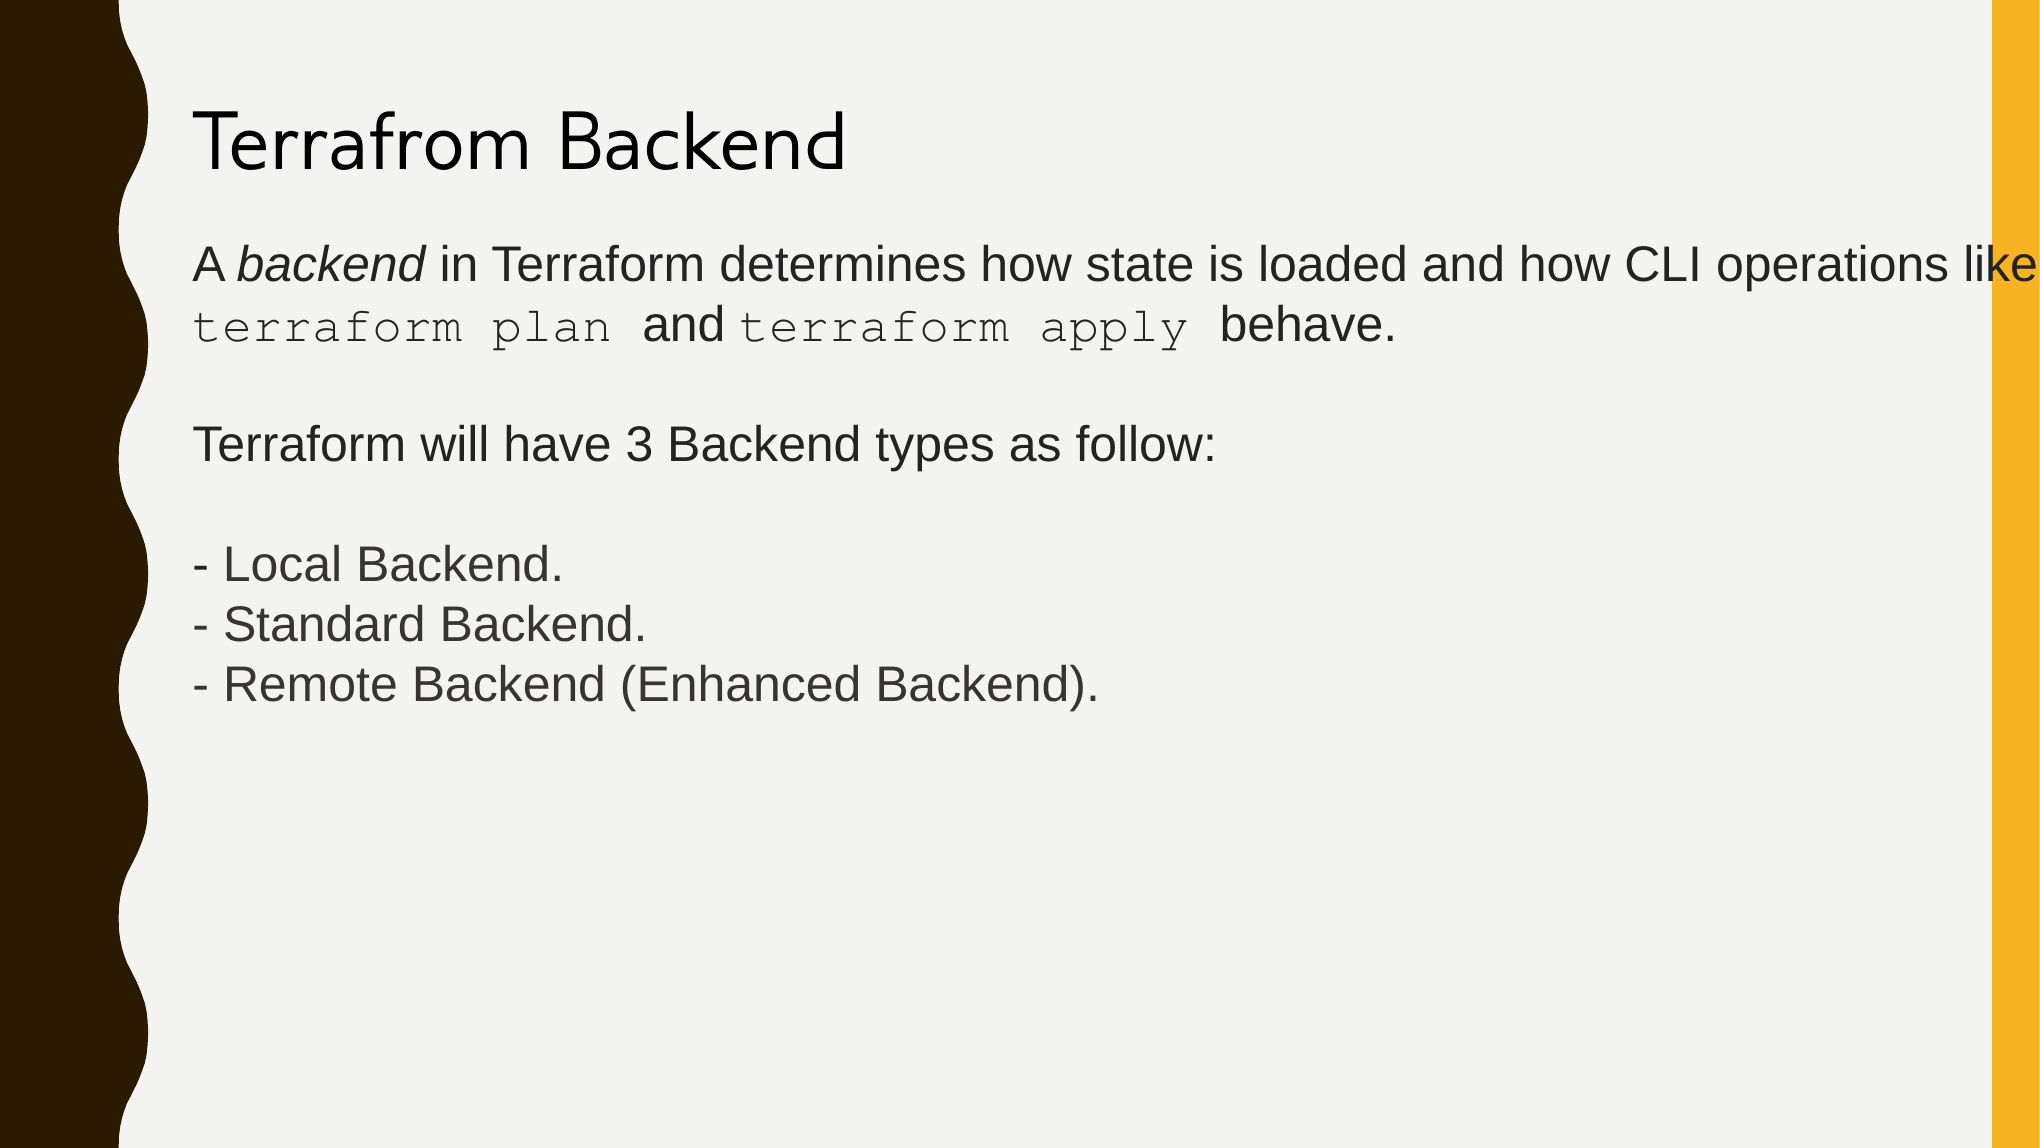

Terrafrom Backend

A backend in Terraform determines how state is loaded and how CLI operations like
terraform plan and terraform apply behave.
Terraform will have 3 Backend types as follow:
- Local Backend.
- Standard Backend.
- Remote Backend (Enhanced Backend).